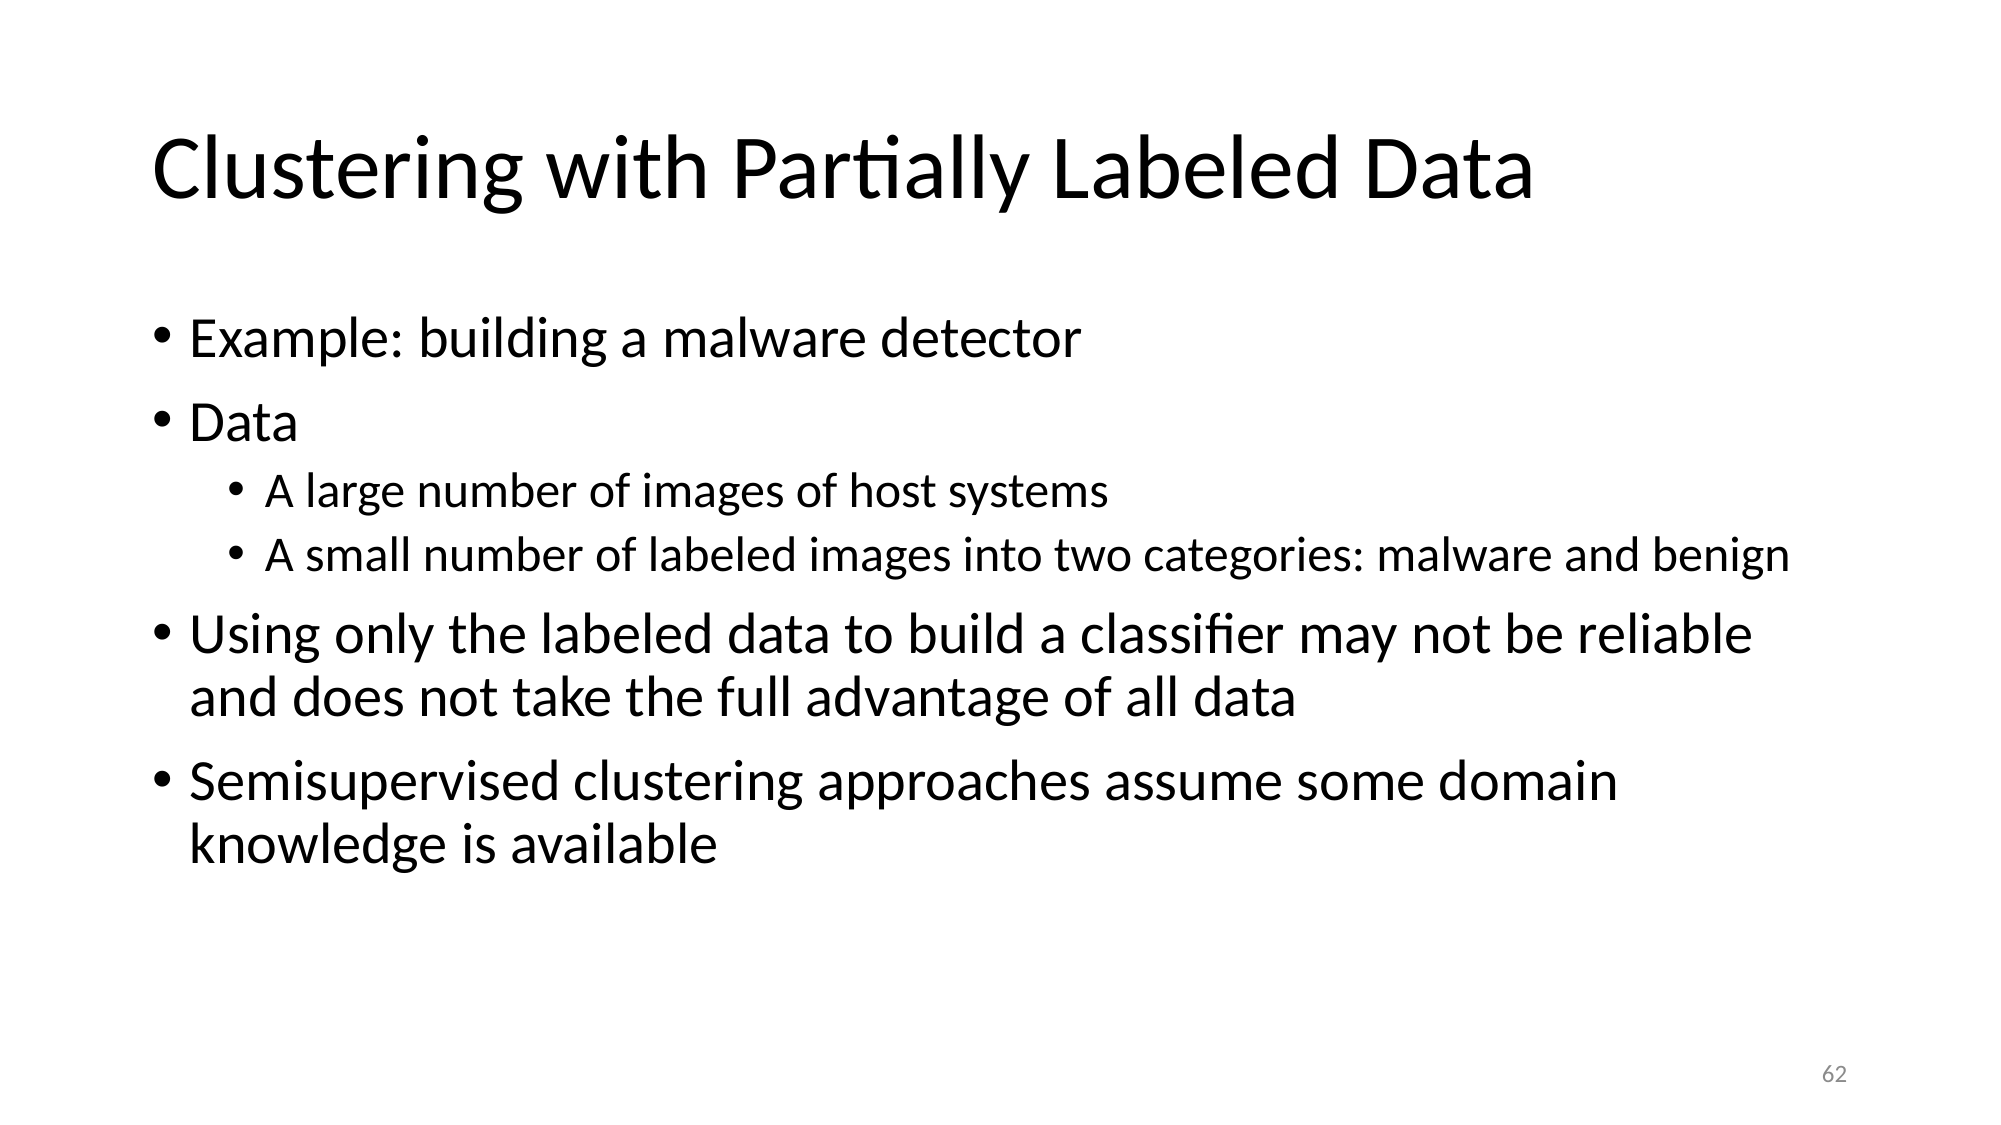

# Clustering with Partially Labeled Data
Example: building a malware detector
Data
A large number of images of host systems
A small number of labeled images into two categories: malware and benign
Using only the labeled data to build a classifier may not be reliable and does not take the full advantage of all data
Semisupervised clustering approaches assume some domain knowledge is available
62